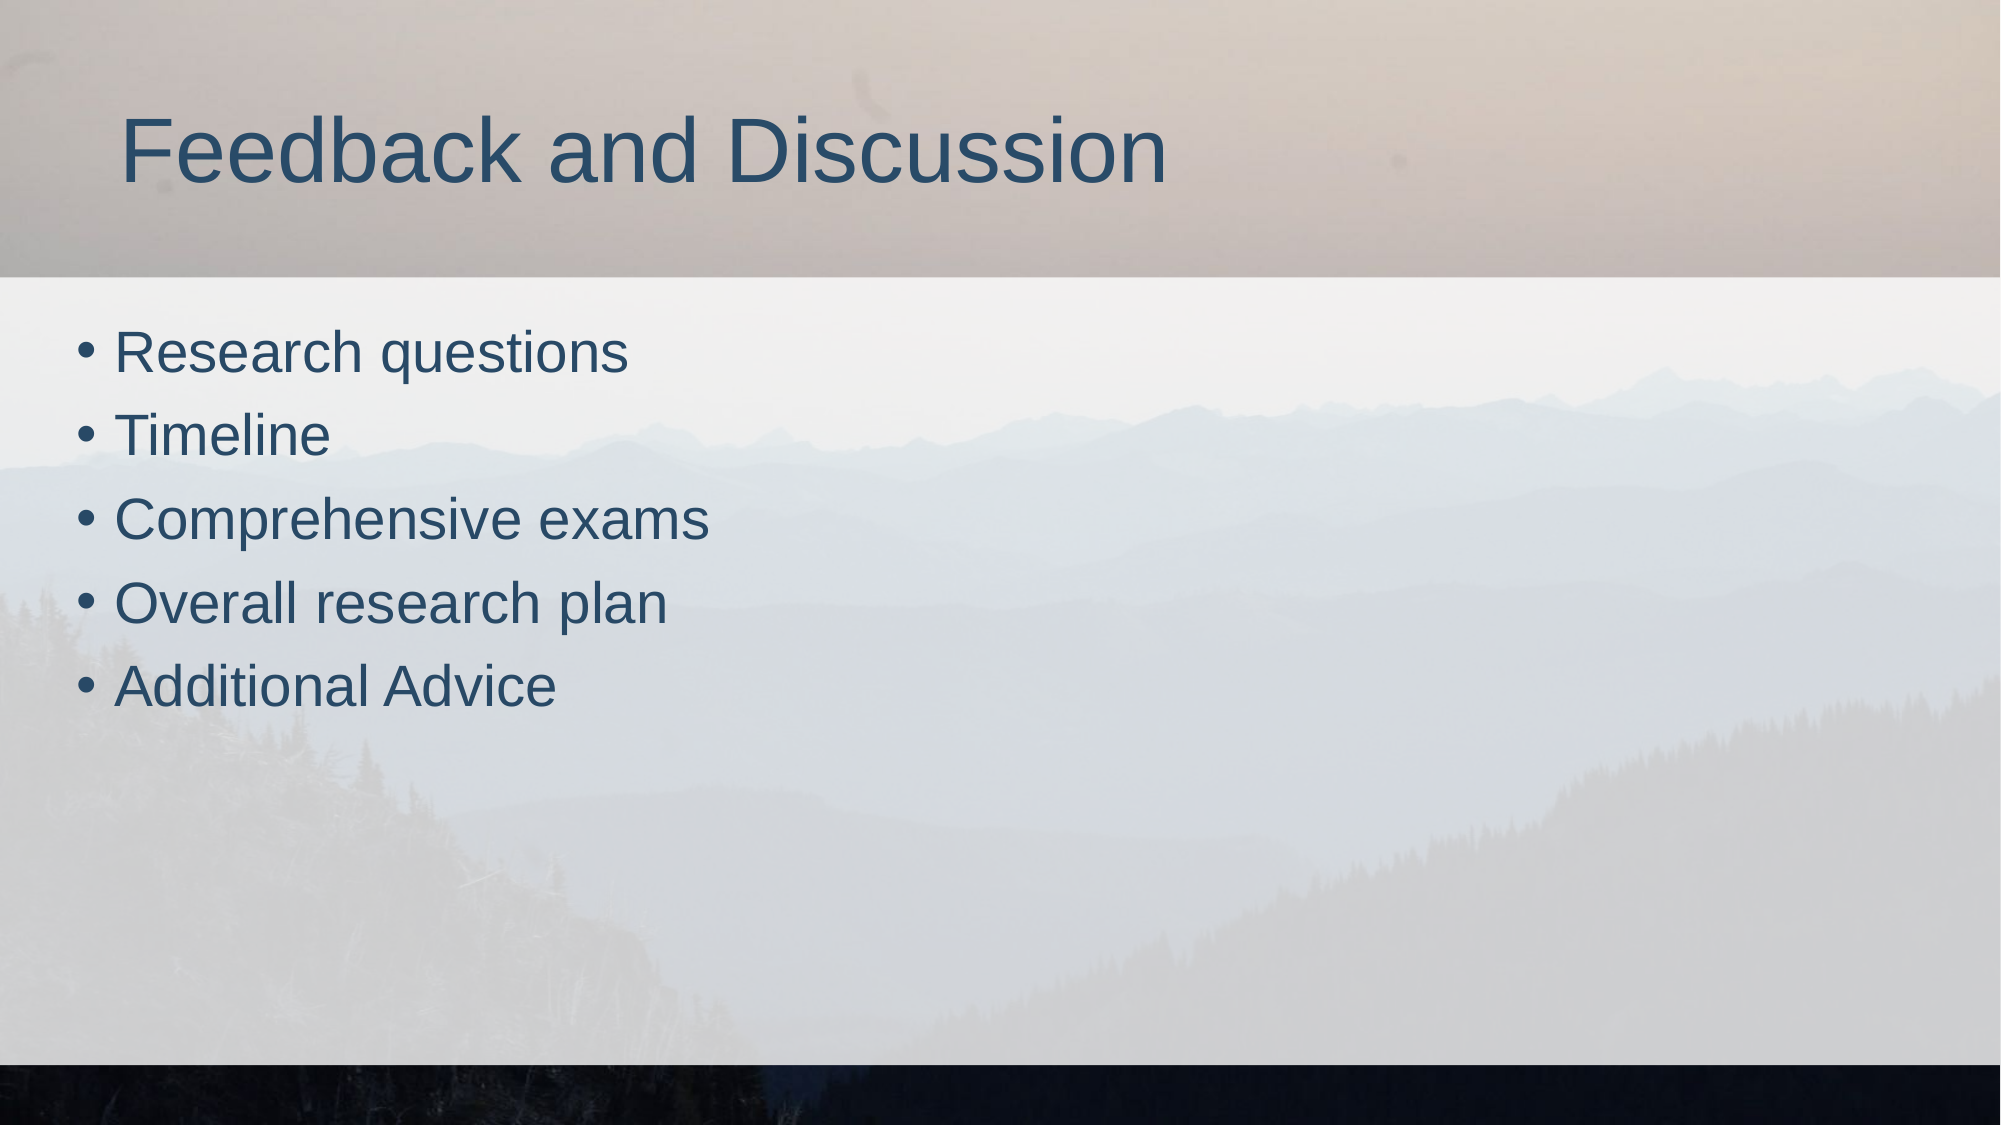

Feedback and Discussion

Research questions
Timeline
Comprehensive exams
Overall research plan
Additional Advice